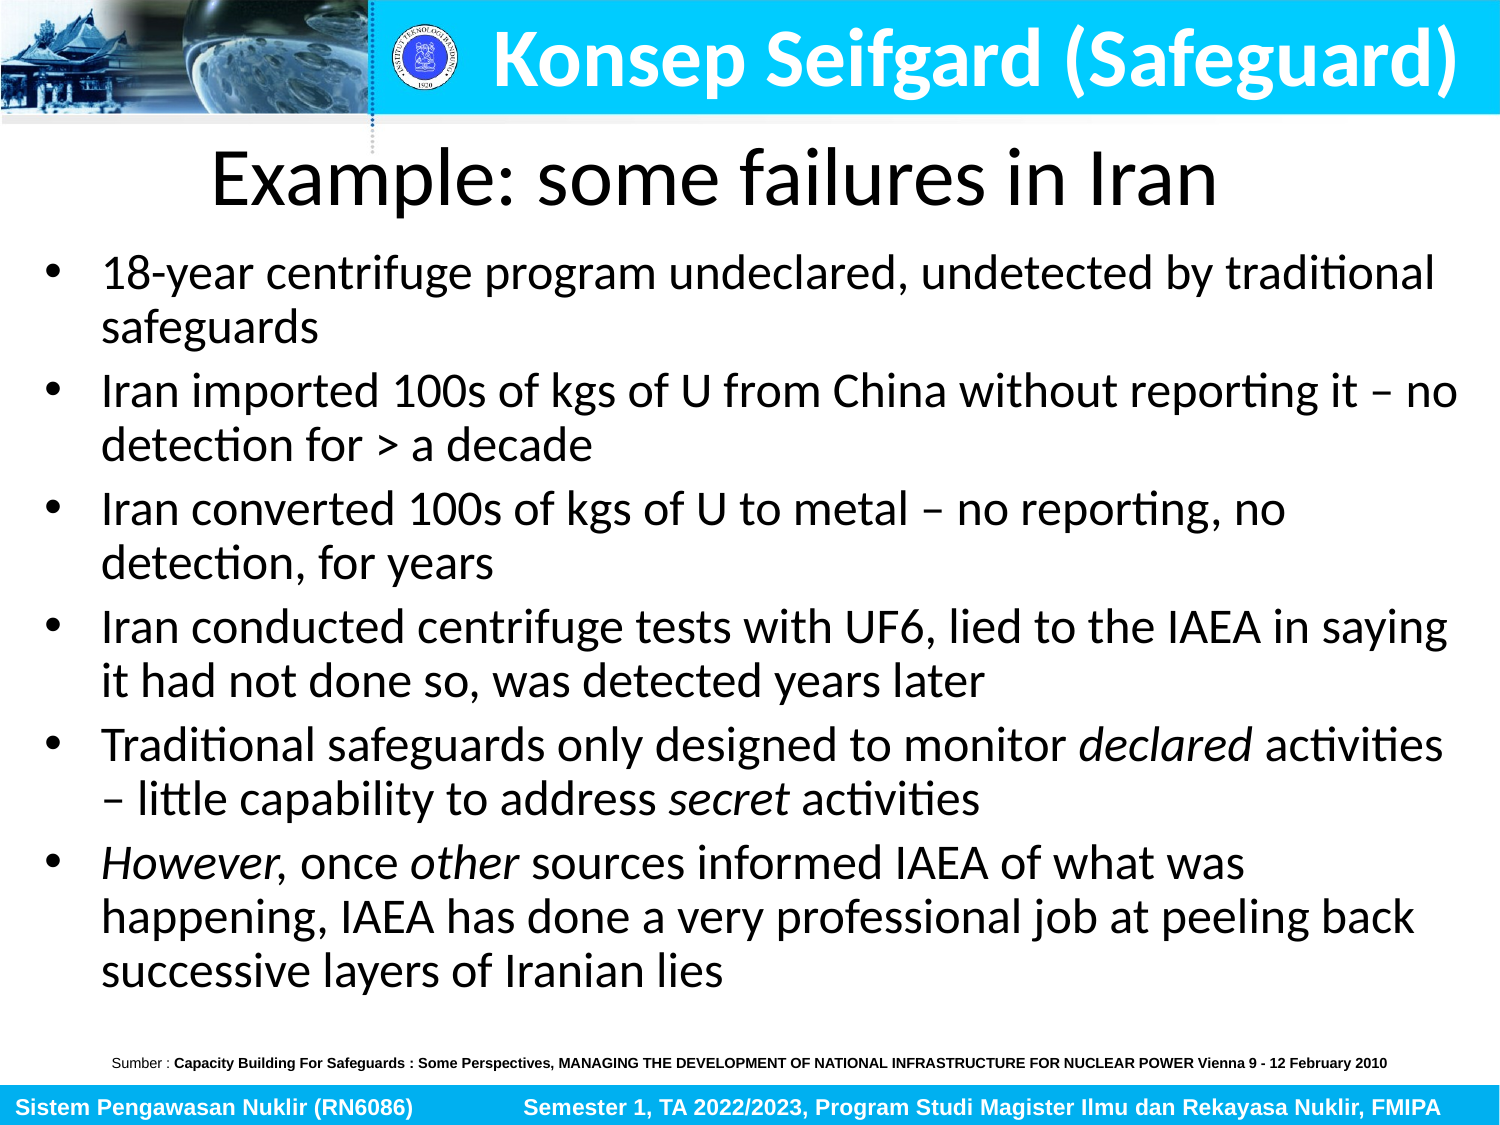

Konsep Seifgard (Safeguard)
# Example: some failures in Iran
18-year centrifuge program undeclared, undetected by traditional safeguards
Iran imported 100s of kgs of U from China without reporting it – no detection for > a decade
Iran converted 100s of kgs of U to metal – no reporting, no detection, for years
Iran conducted centrifuge tests with UF6, lied to the IAEA in saying it had not done so, was detected years later
Traditional safeguards only designed to monitor declared activities – little capability to address secret activities
However, once other sources informed IAEA of what was happening, IAEA has done a very professional job at peeling back successive layers of Iranian lies
Sumber : Capacity Building For Safeguards : Some Perspectives, MANAGING THE DEVELOPMENT OF NATIONAL INFRASTRUCTURE FOR NUCLEAR POWER Vienna 9 - 12 February 2010
Sistem Pengawasan Nuklir (RN6086)                 Semester 1, TA 2022/2023, Program Studi Magister Ilmu dan Rekayasa Nuklir, FMIPA ITB